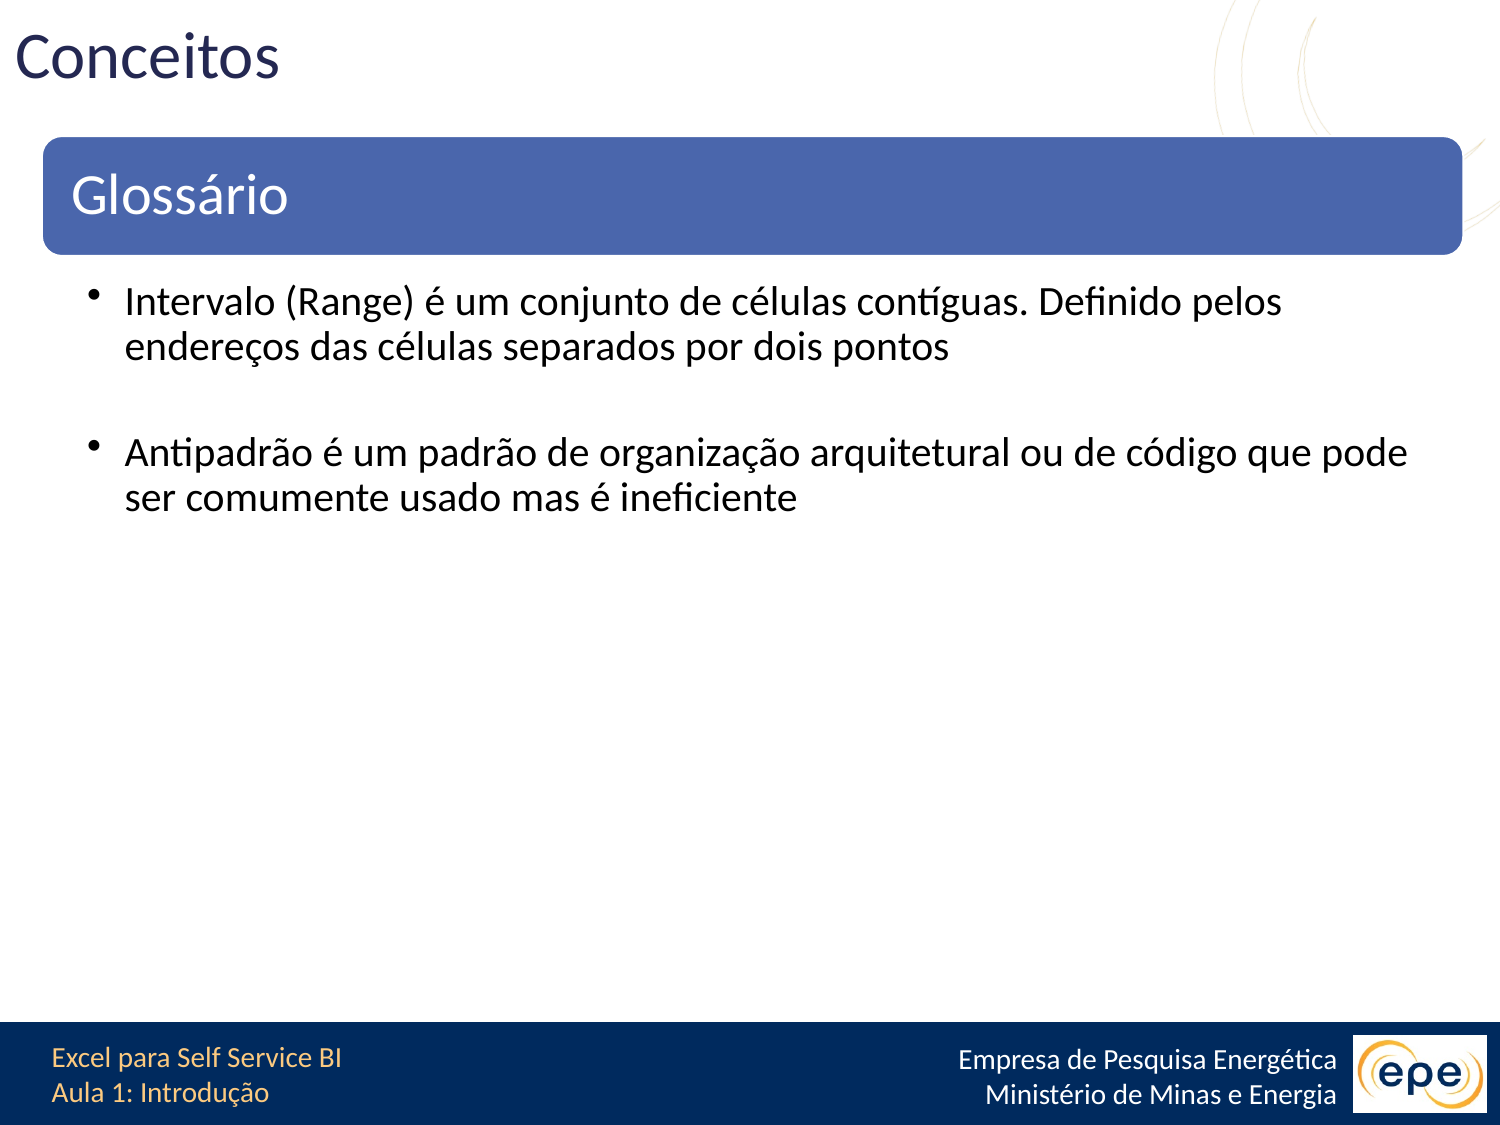

# Conceitos
Glossário
Intervalo (Range) é um conjunto de células contíguas. Definido pelos endereços das células separados por dois pontos

Antipadrão é um padrão de organização arquitetural ou de código que pode ser comumente usado mas é ineficiente